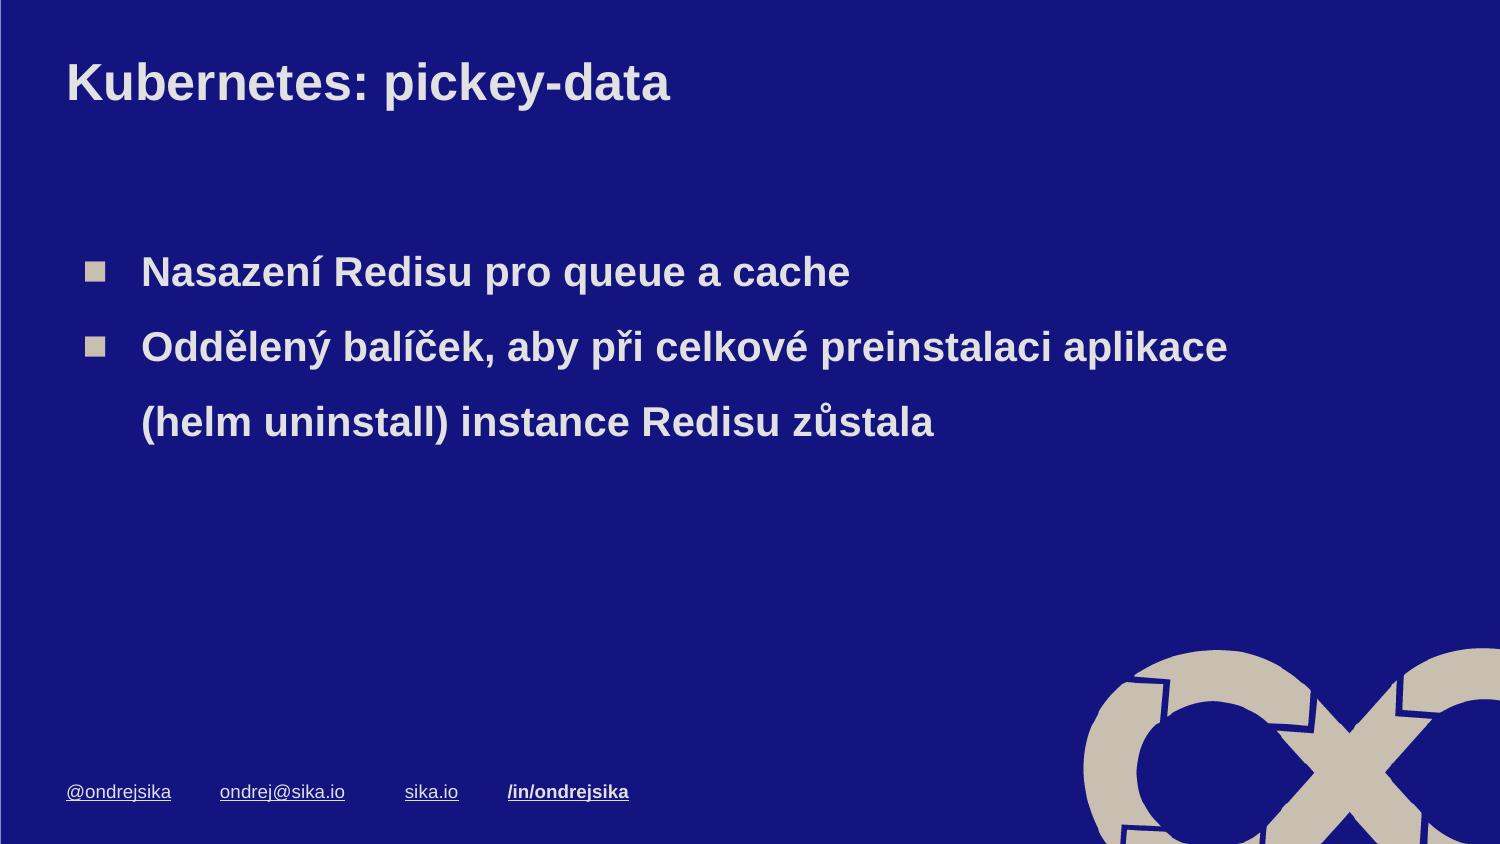

# Kubernetes: pickey-data
Nasazení Redisu pro queue a cache
Oddělený balíček, aby při celkové preinstalaci aplikace (helm uninstall) instance Redisu zůstala